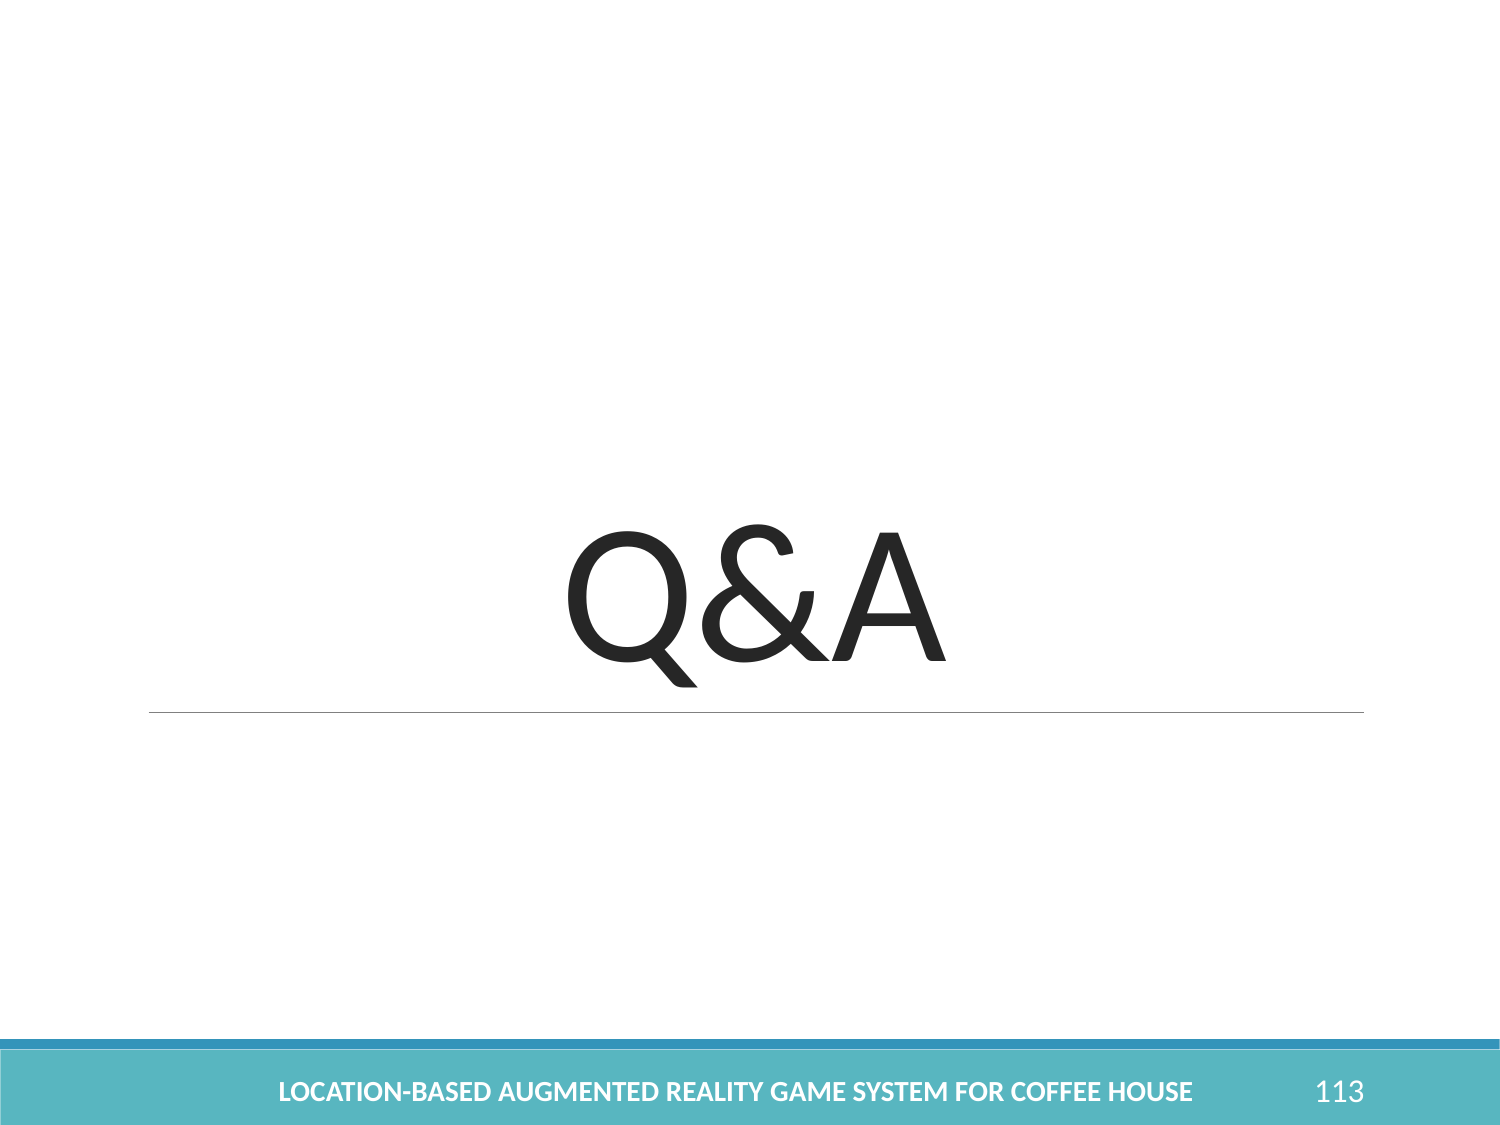

# Q&A

Location-based Augmented Reality Game System for Coffee House
113